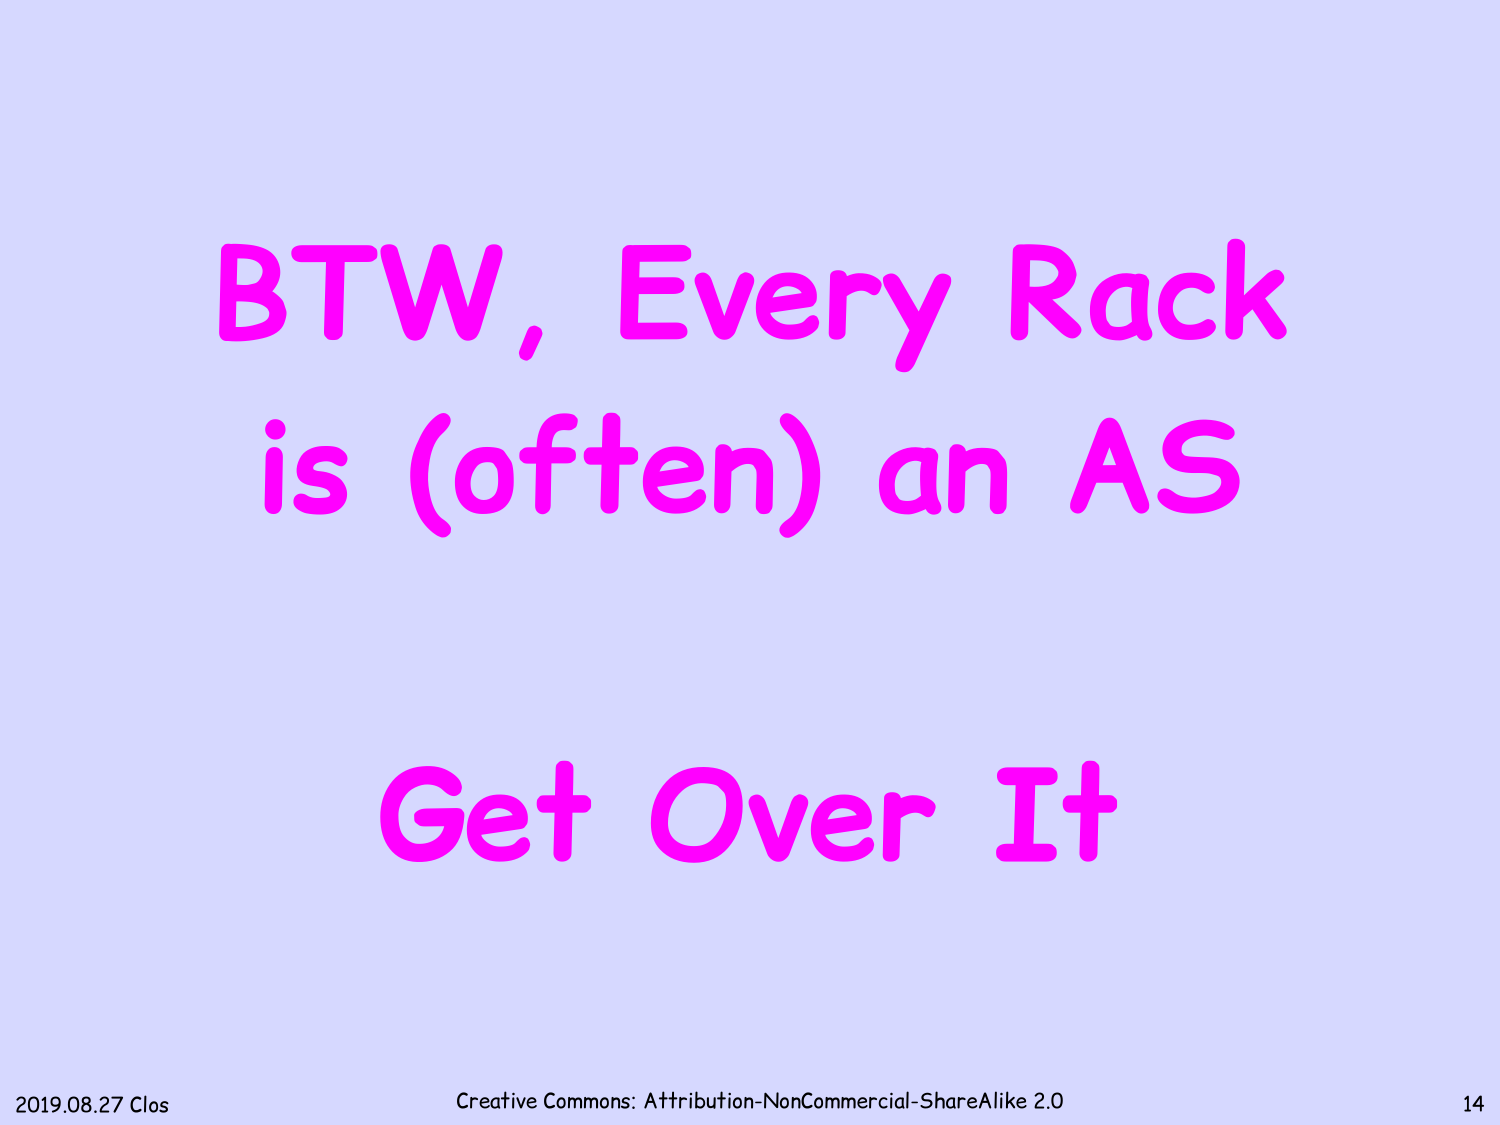

# BTW, Every Rack is (often) an AS Get Over It
14
2019.08.27 Clos
Creative Commons: Attribution-NonCommercial-ShareAlike 2.0